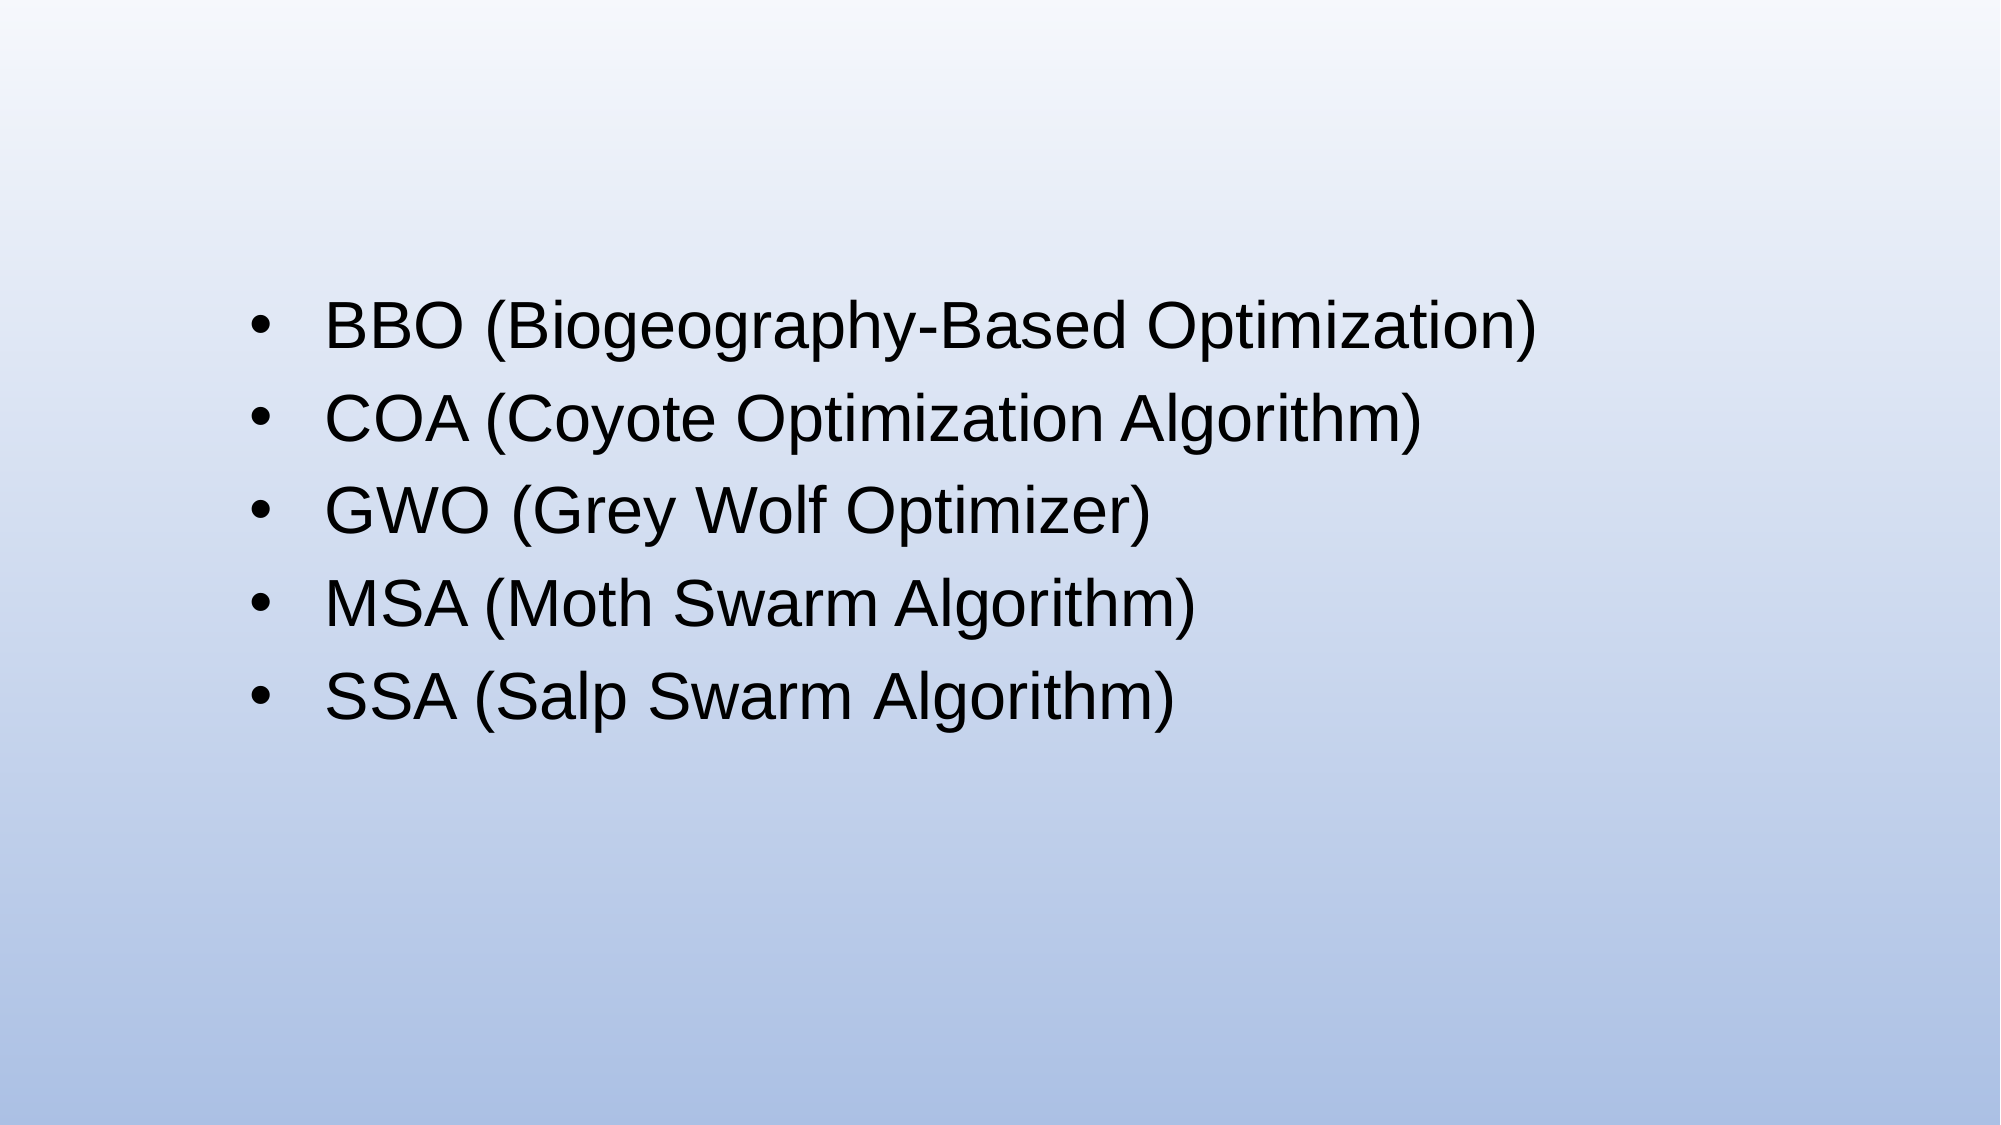

# BBO (Biogeography-Based Optimization)
COA (Coyote Optimization Algorithm)
GWO (Grey Wolf Optimizer)
MSA (Moth Swarm Algorithm)
SSA (Salp Swarm Algorithm)